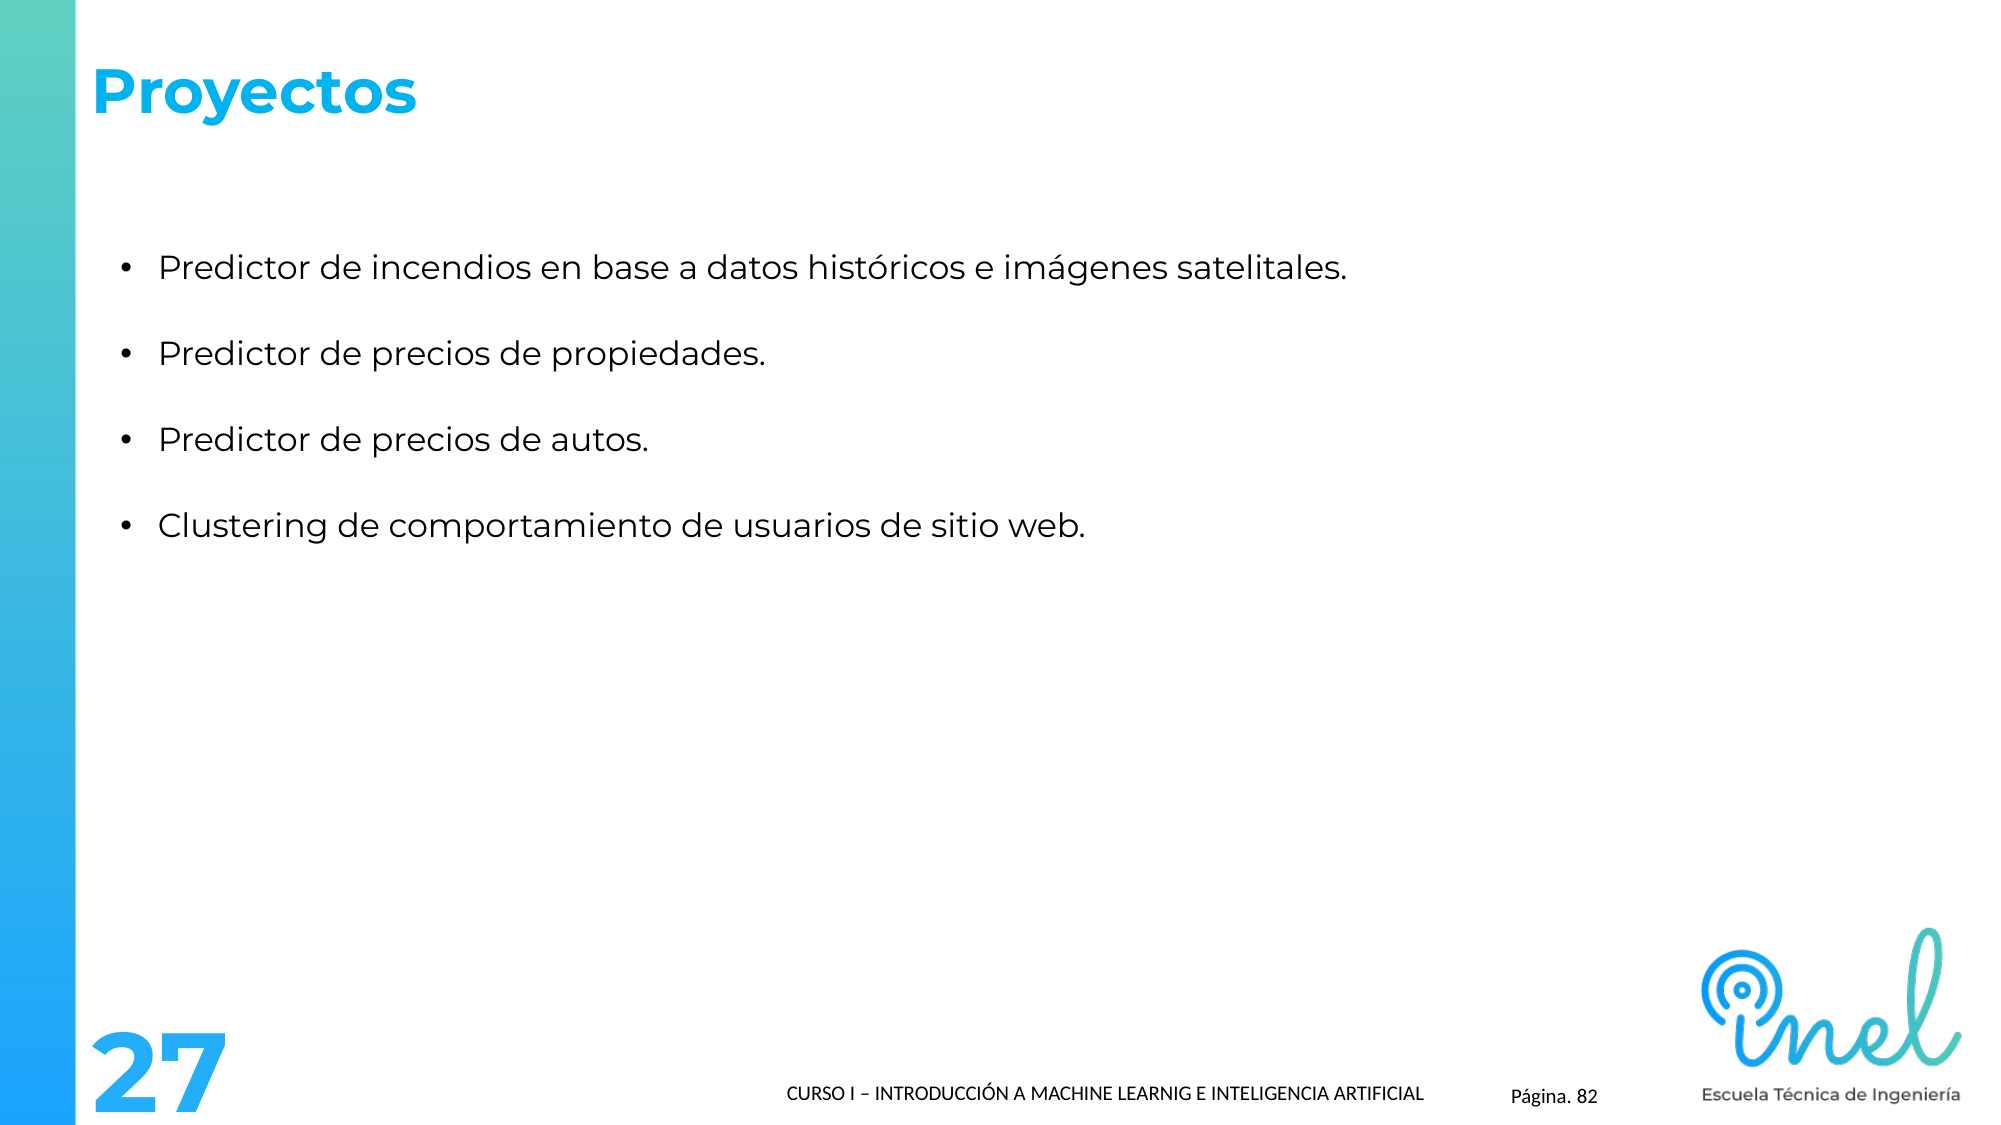

Predictor de incendios en base a datos históricos e imágenes satelitales.
Predictor de precios de propiedades.
Predictor de precios de autos.
Clustering de comportamiento de usuarios de sitio web.